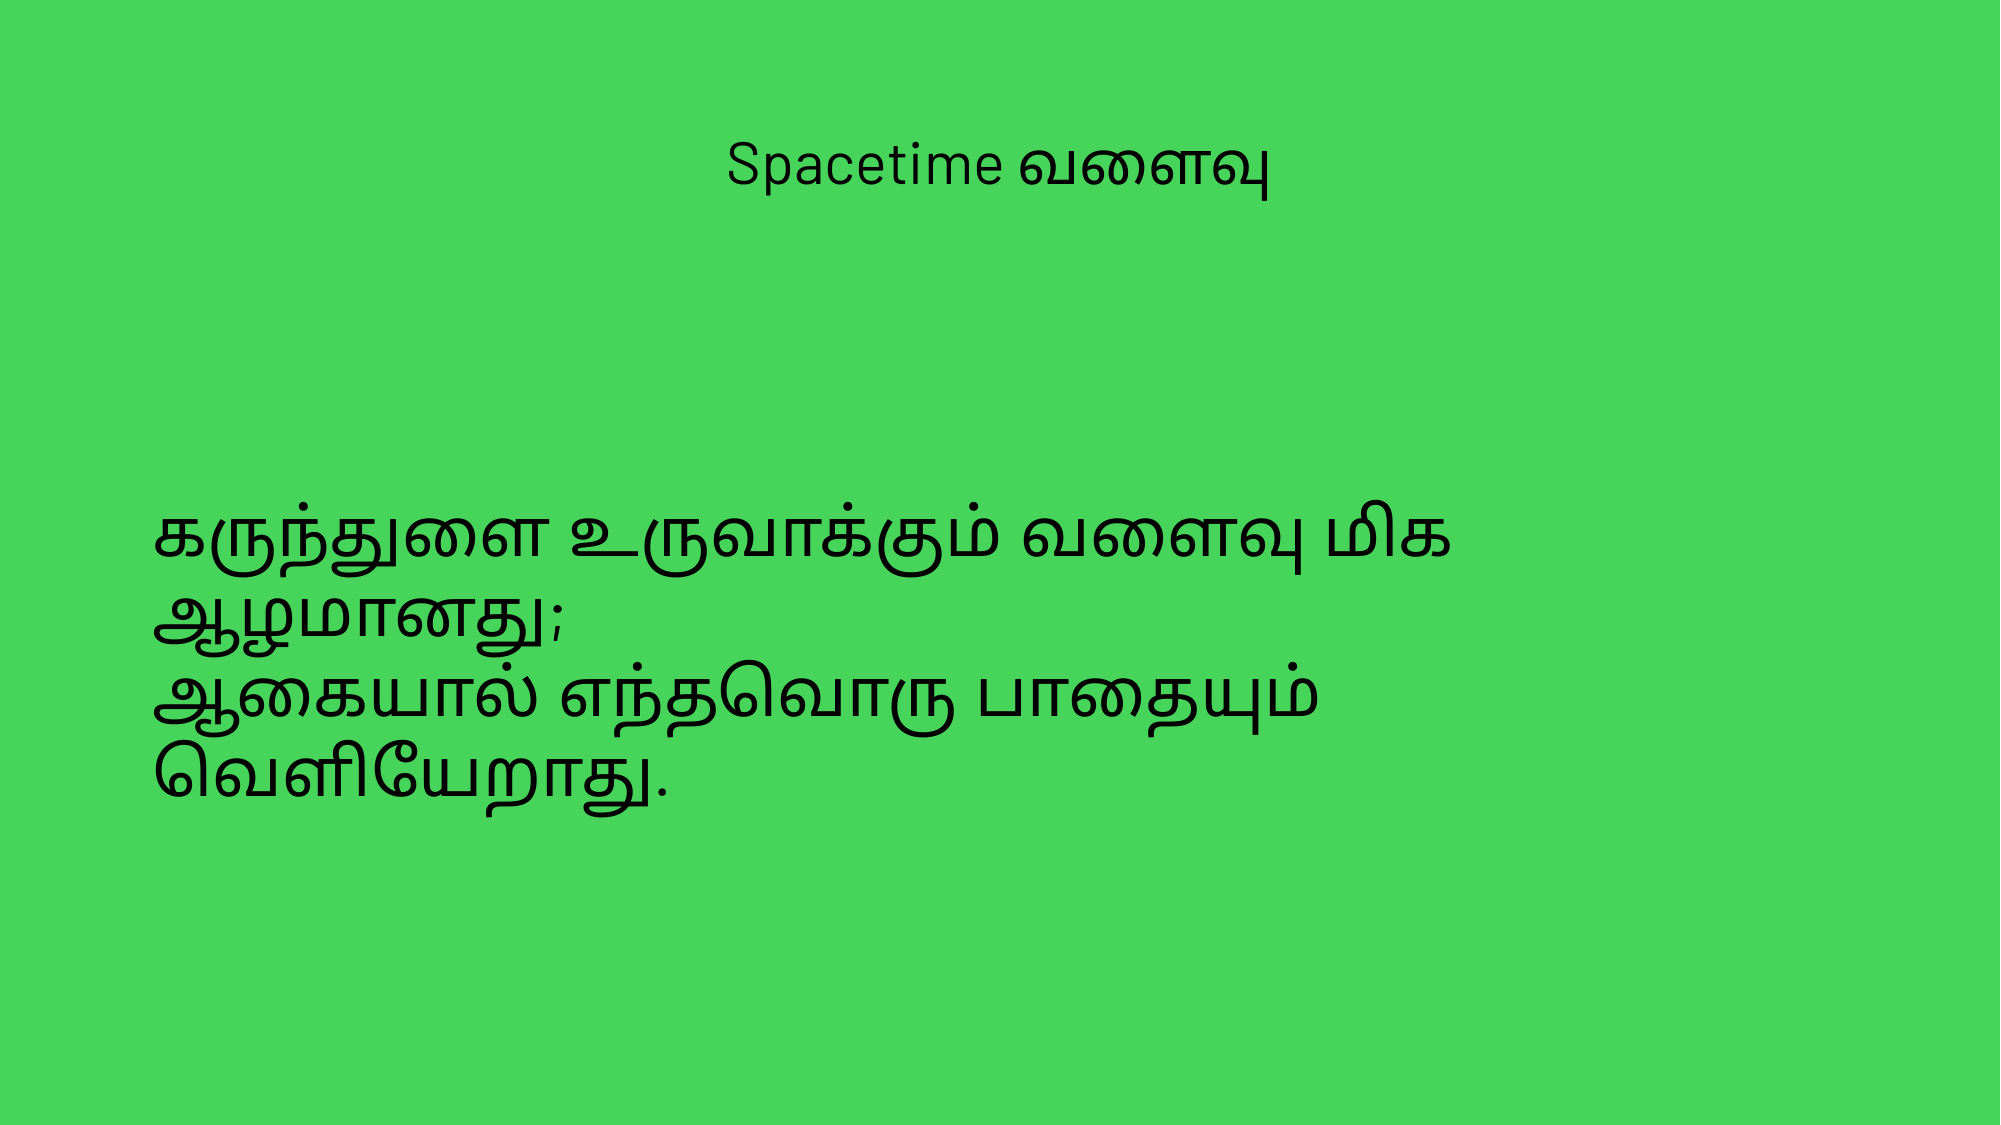

# Spacetime வளைவு

கருந்துளை உருவாக்கும் வளைவு மிக ஆழமானது;
ஆகையால் எந்தவொரு பாதையும் வெளியேறாது.